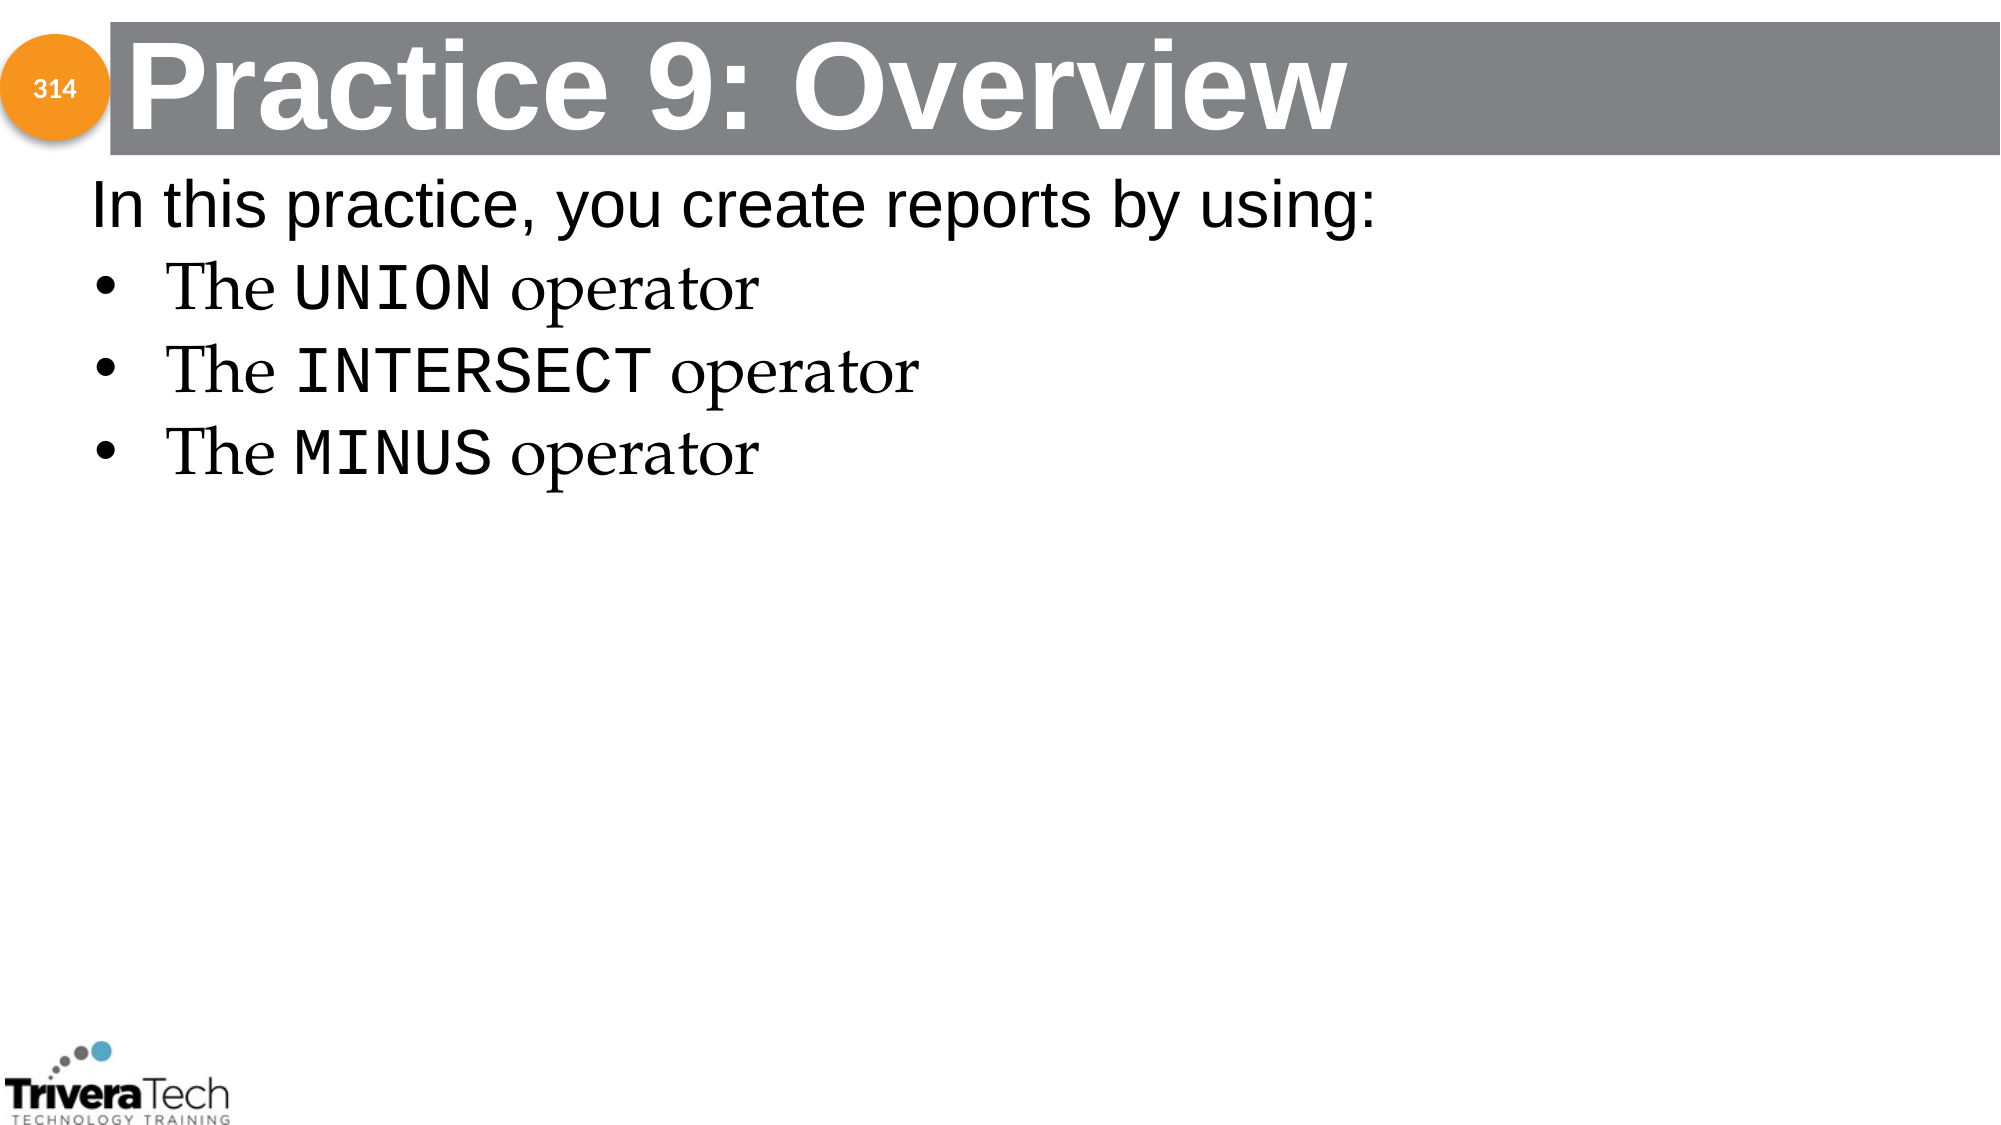

# Practice 9: Overview
314
In this practice, you create reports by using:
The UNION operator
The INTERSECT operator
The MINUS operator